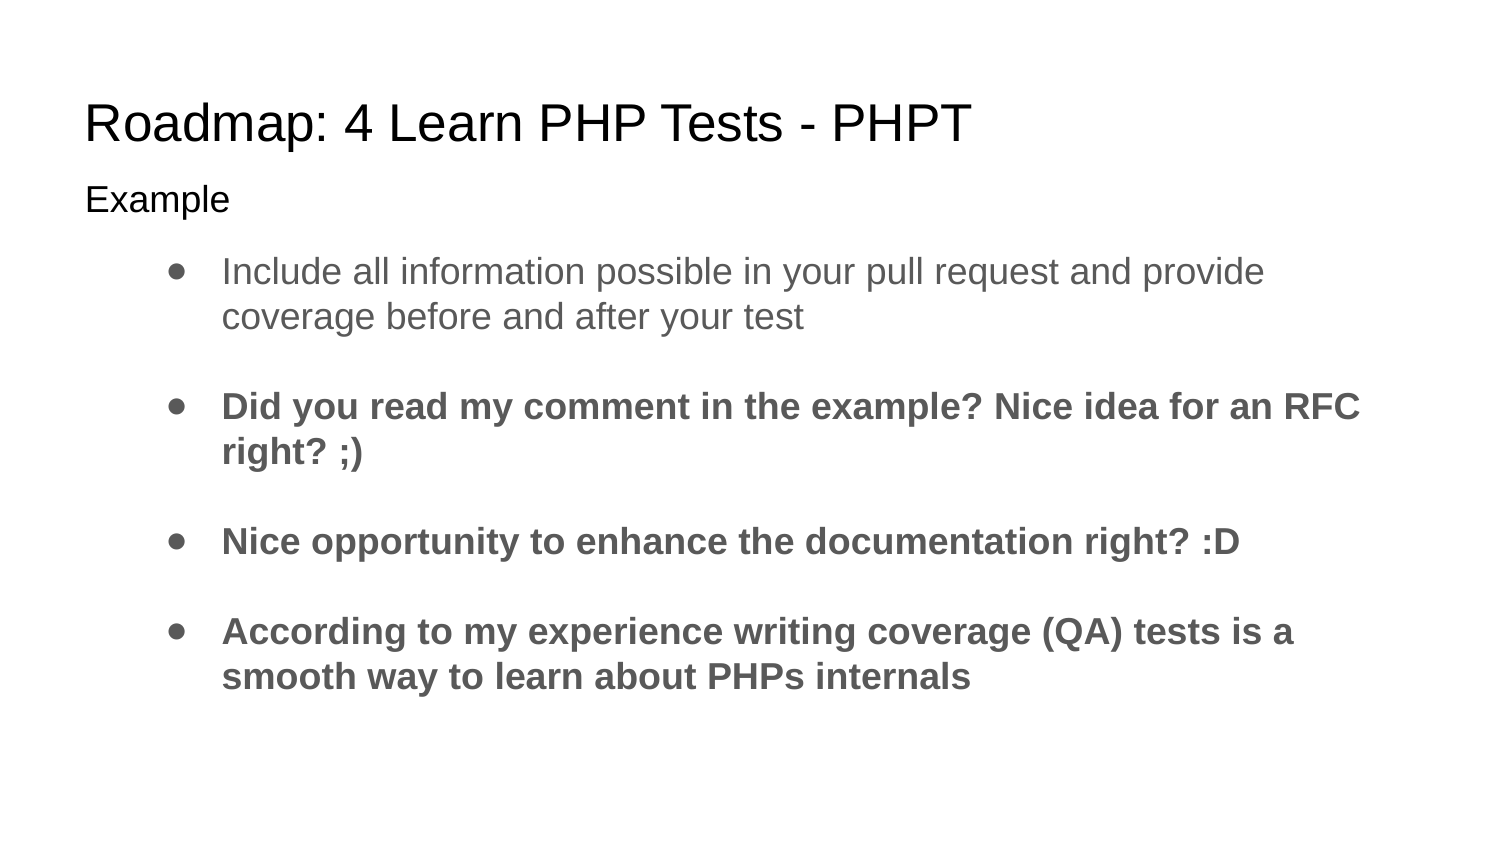

# Roadmap: 4 Learn PHP Tests - PHPT
Example

Include all information possible in your pull request and provide coverage before and after your test
Did you read my comment in the example? Nice idea for an RFC right? ;)
Nice opportunity to enhance the documentation right? :D
According to my experience writing coverage (QA) tests is a smooth way to learn about PHPs internals